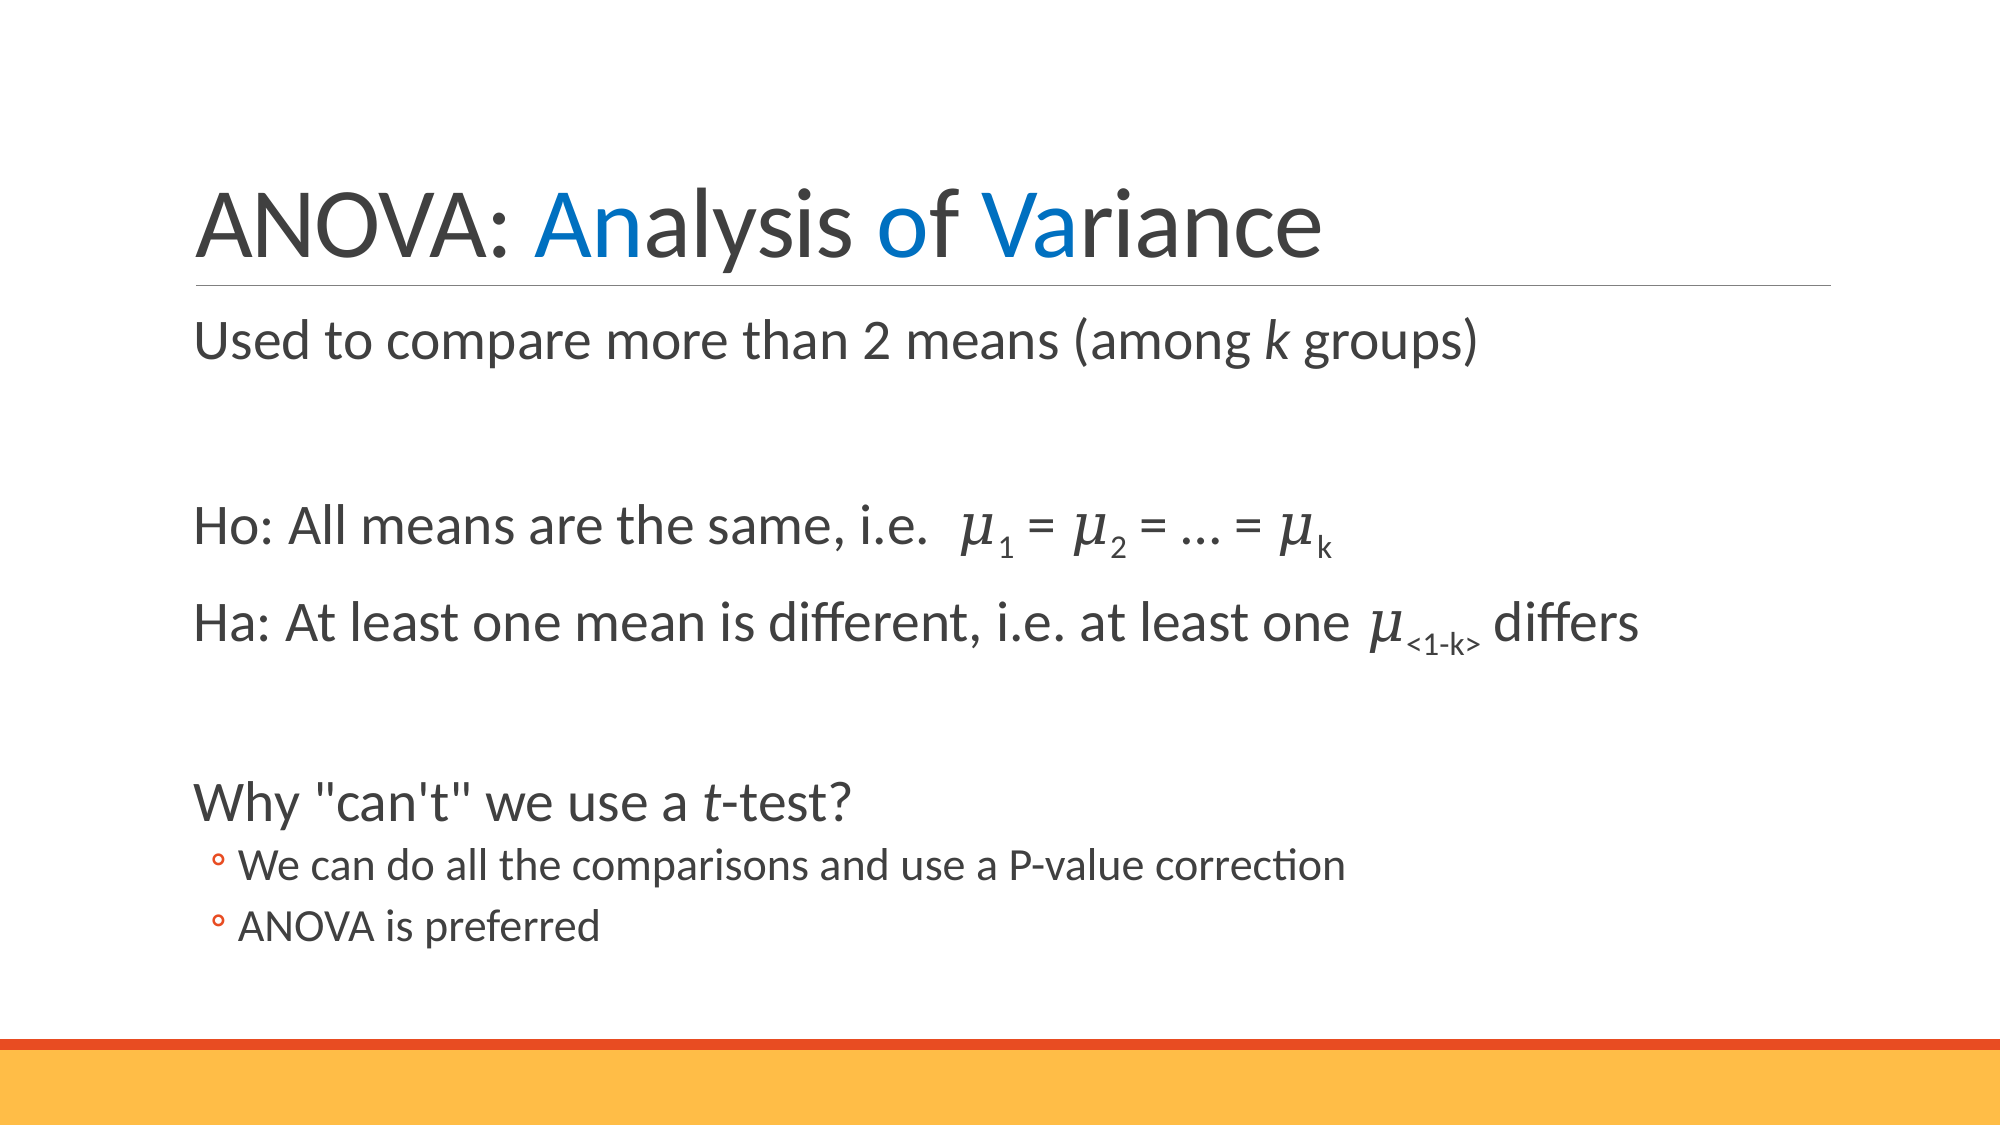

# ANOVA: Analysis of Variance
Used to compare more than 2 means (among k groups)

Ho: All means are the same, i.e.  𝜇1 = 𝜇2 = … = 𝜇k
Ha: At least one mean is different, i.e. at least one 𝜇<1-k> differs

Why "can't" we use a t-test?
We can do all the comparisons and use a P-value correction
ANOVA is preferred